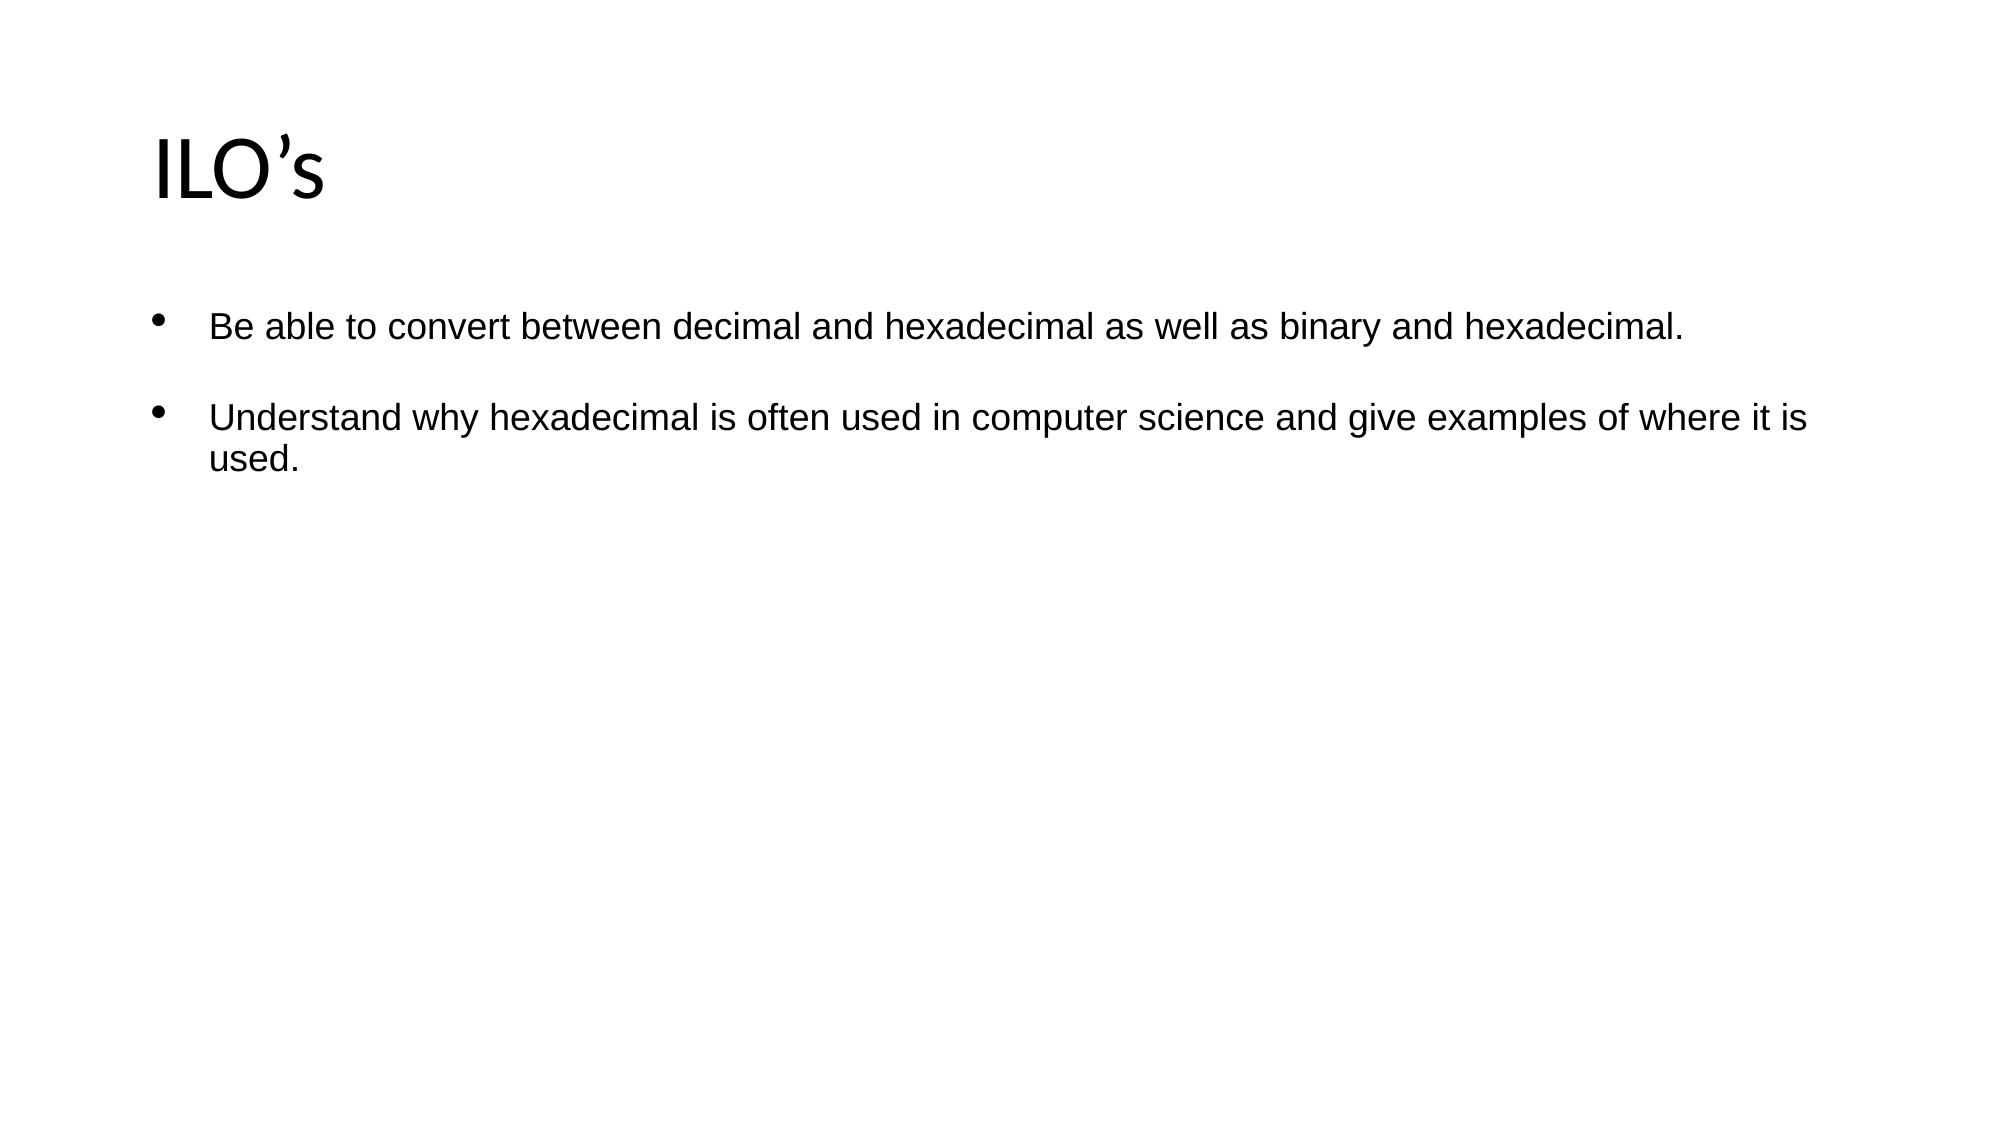

# ILO’s
Be able to convert between decimal and hexadecimal as well as binary and hexadecimal.
Understand why hexadecimal is often used in computer science and give examples of where it is used.